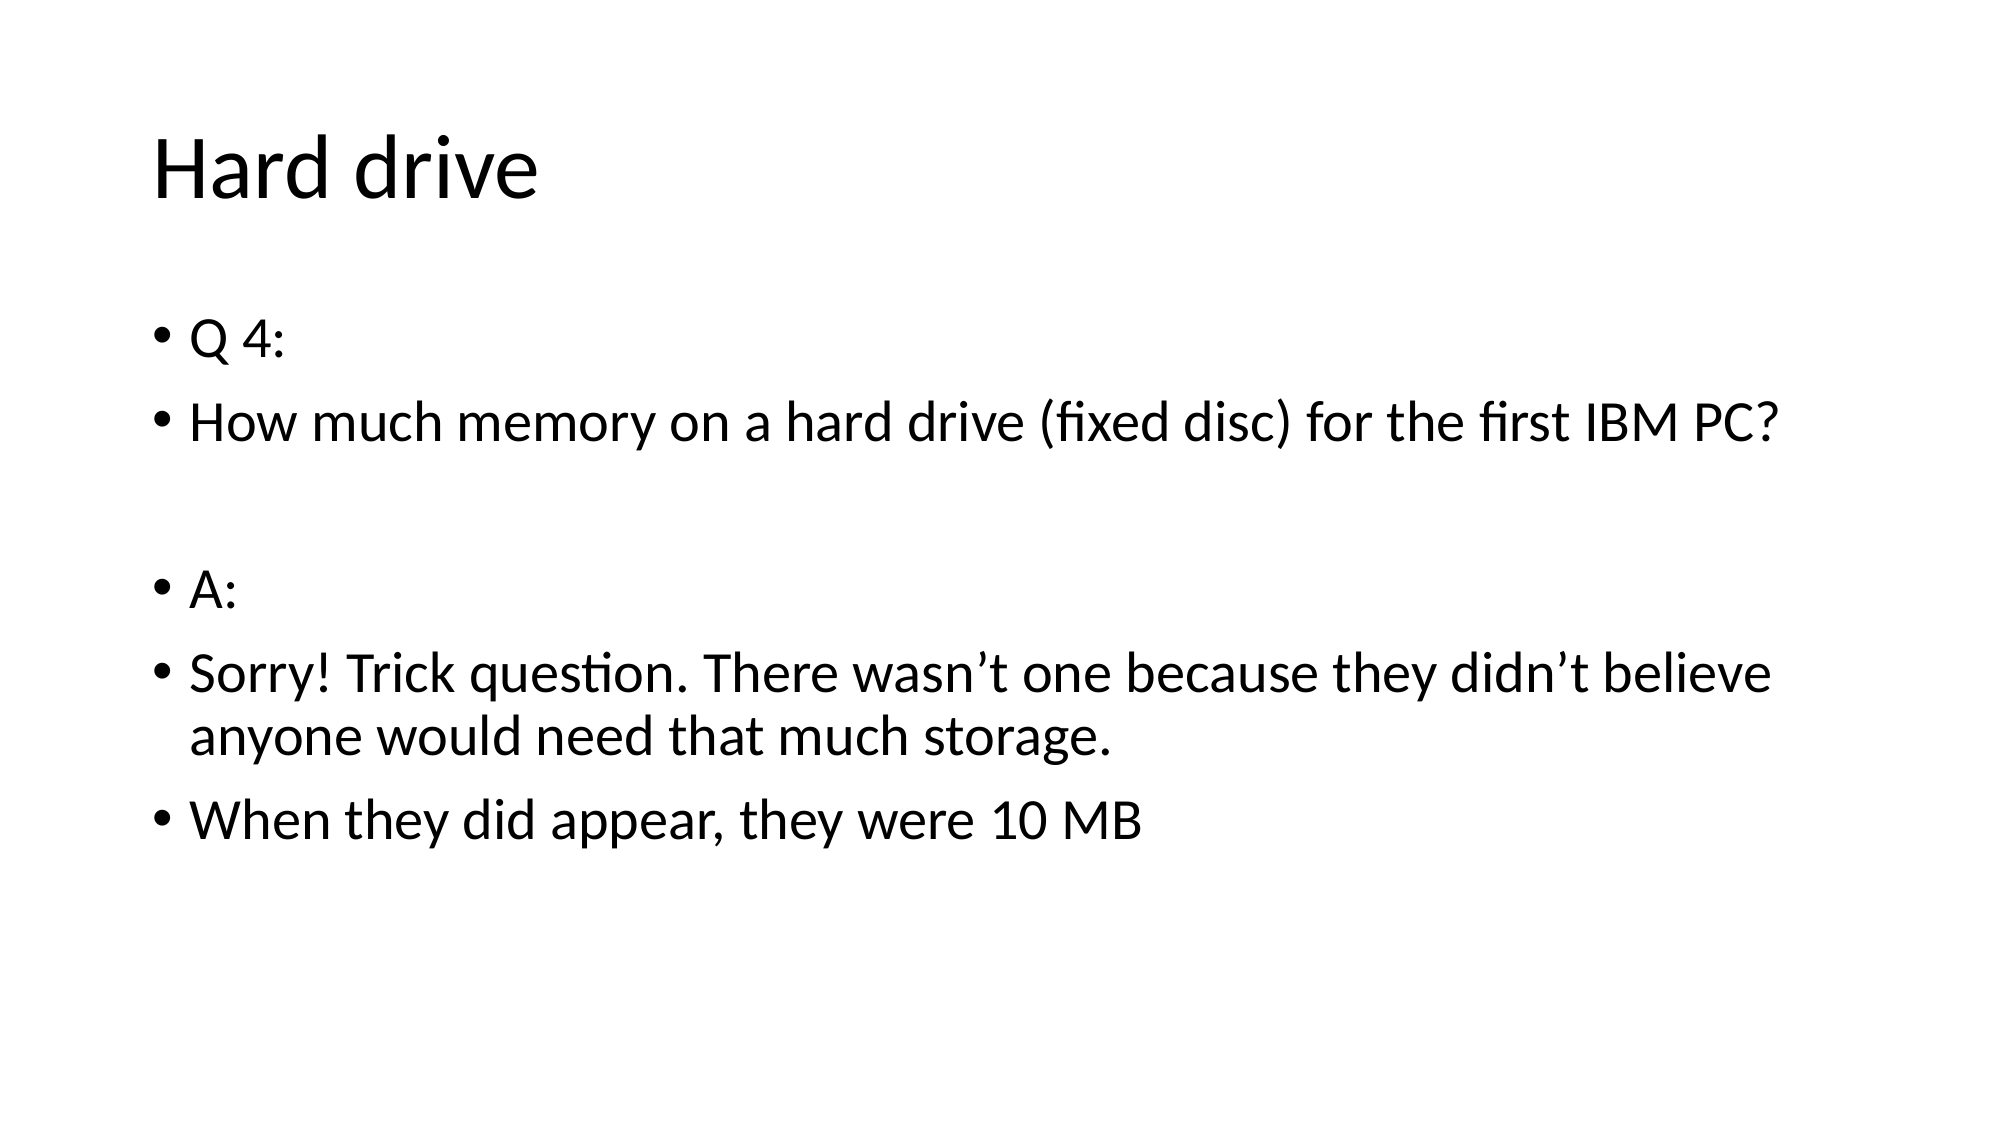

# Hard drive
Q 4:
How much memory on a hard drive (fixed disc) for the first IBM PC?

A:
Sorry! Trick question. There wasn’t one because they didn’t believe anyone would need that much storage.
When they did appear, they were 10 MB